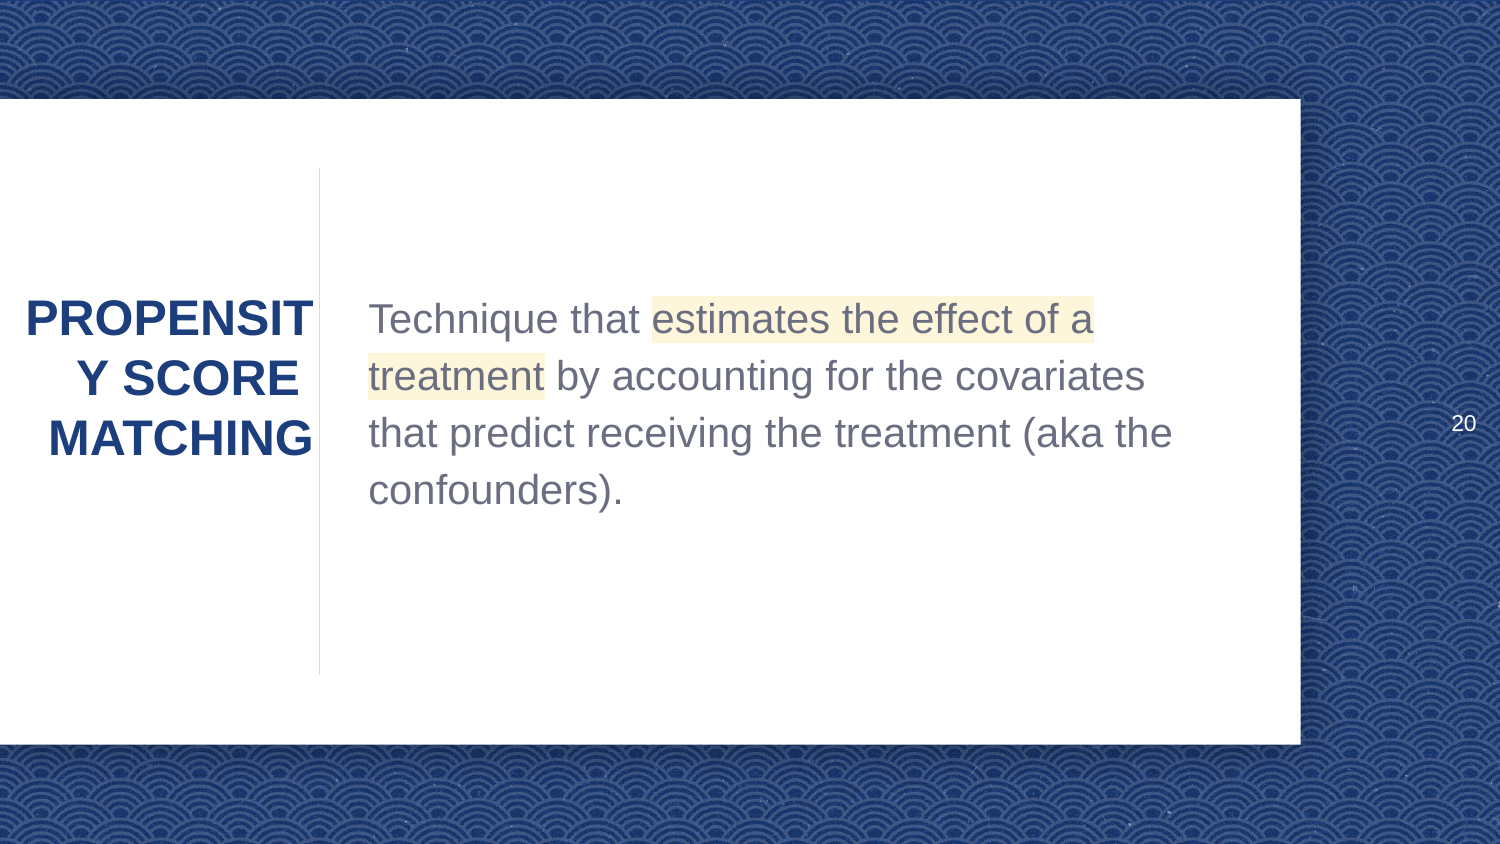

20
# PROPENSITY SCORE MATCHING
Technique that estimates the effect of a treatment by accounting for the covariates that predict receiving the treatment (aka the confounders).